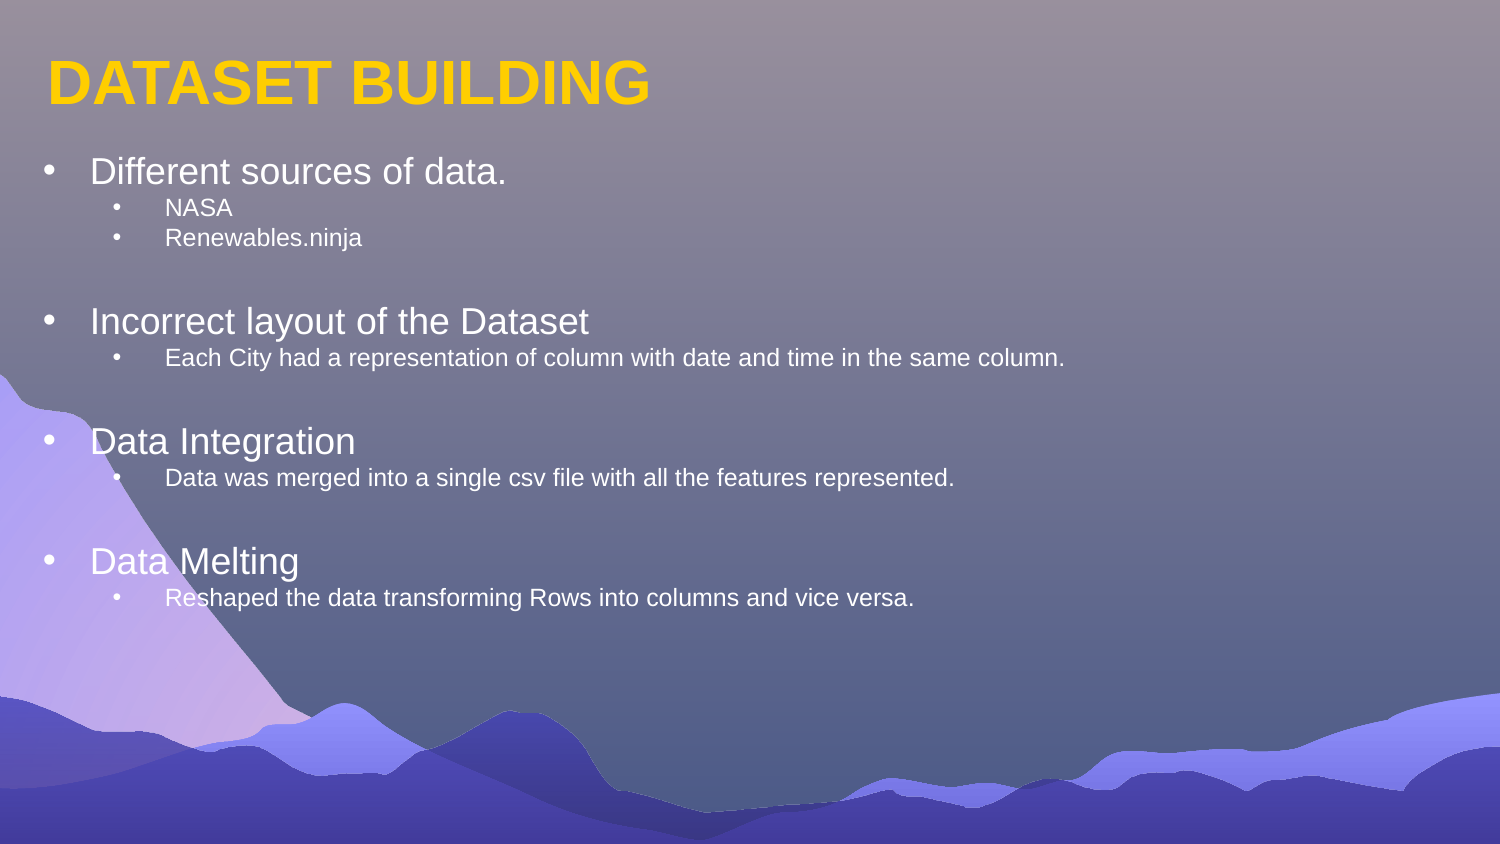

# DATASET BUILDING
Different sources of data.
NASA
Renewables.ninja

Incorrect layout of the Dataset
Each City had a representation of column with date and time in the same column.

Data Integration
Data was merged into a single csv file with all the features represented.

Data Melting
Reshaped the data transforming Rows into columns and vice versa.